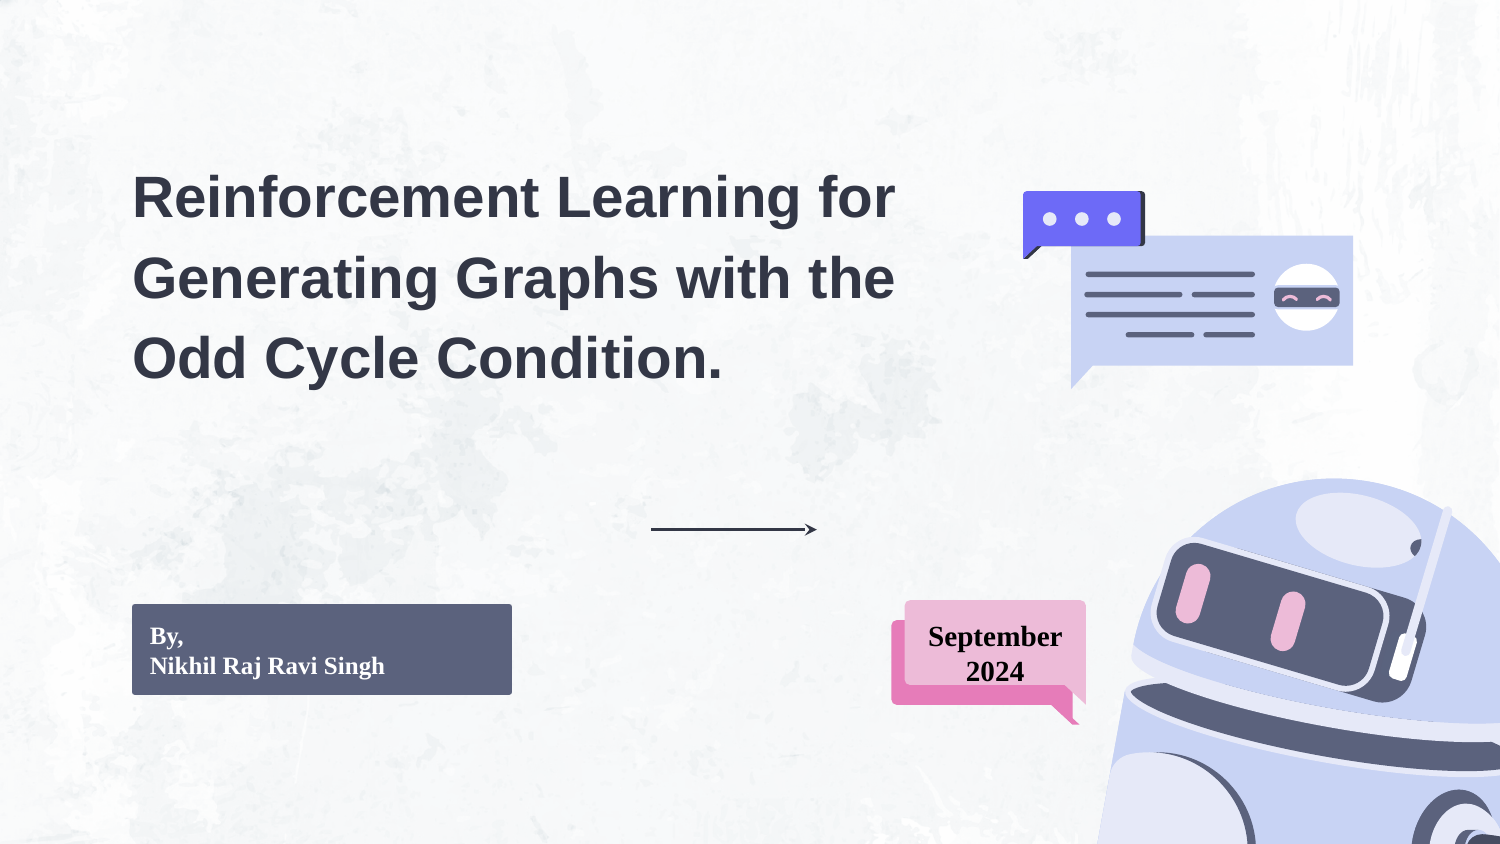

# Reinforcement Learning for Generating Graphs with the Odd Cycle Condition.

September 2024

By,
Nikhil Raj Ravi Singh